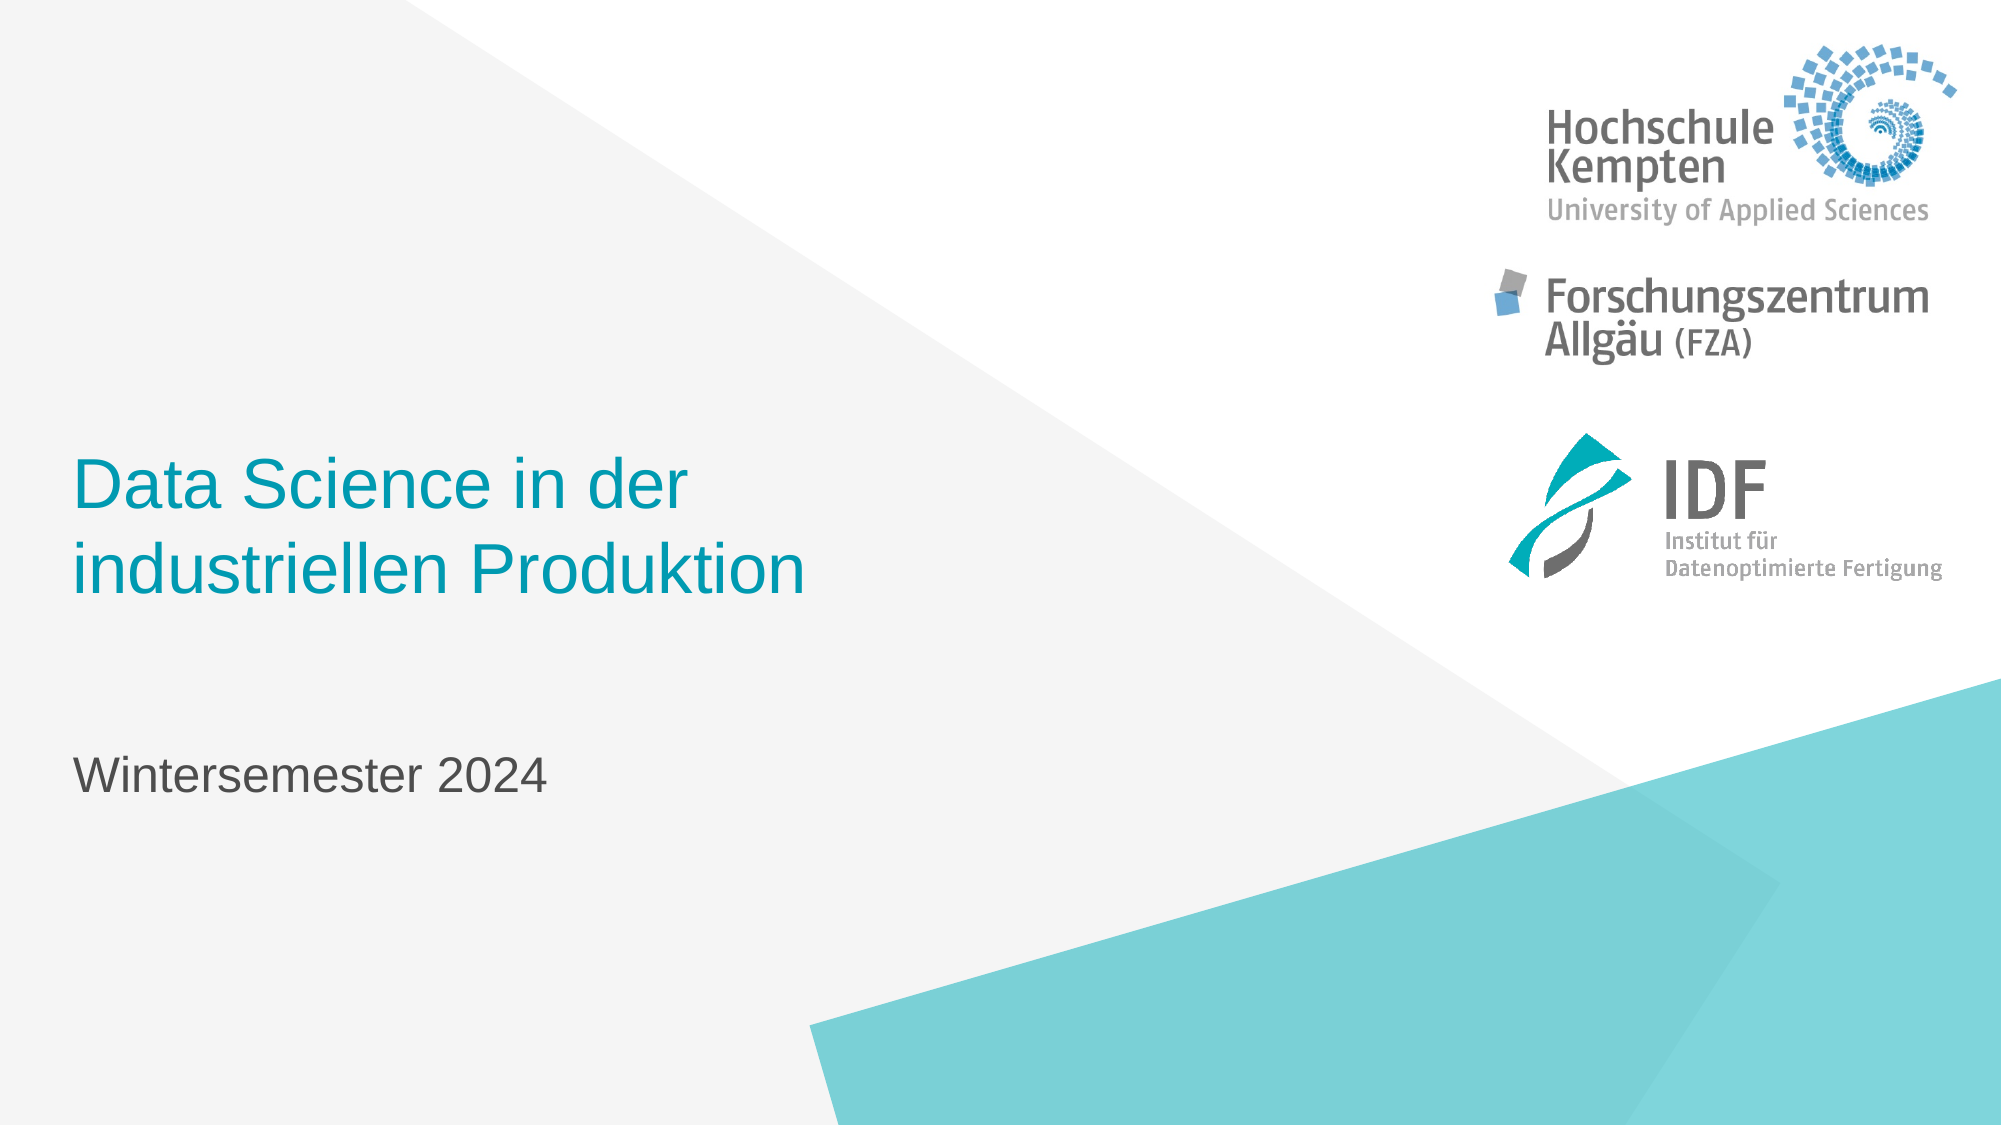

# Data Science in der industriellen Produktion
Wintersemester 2024